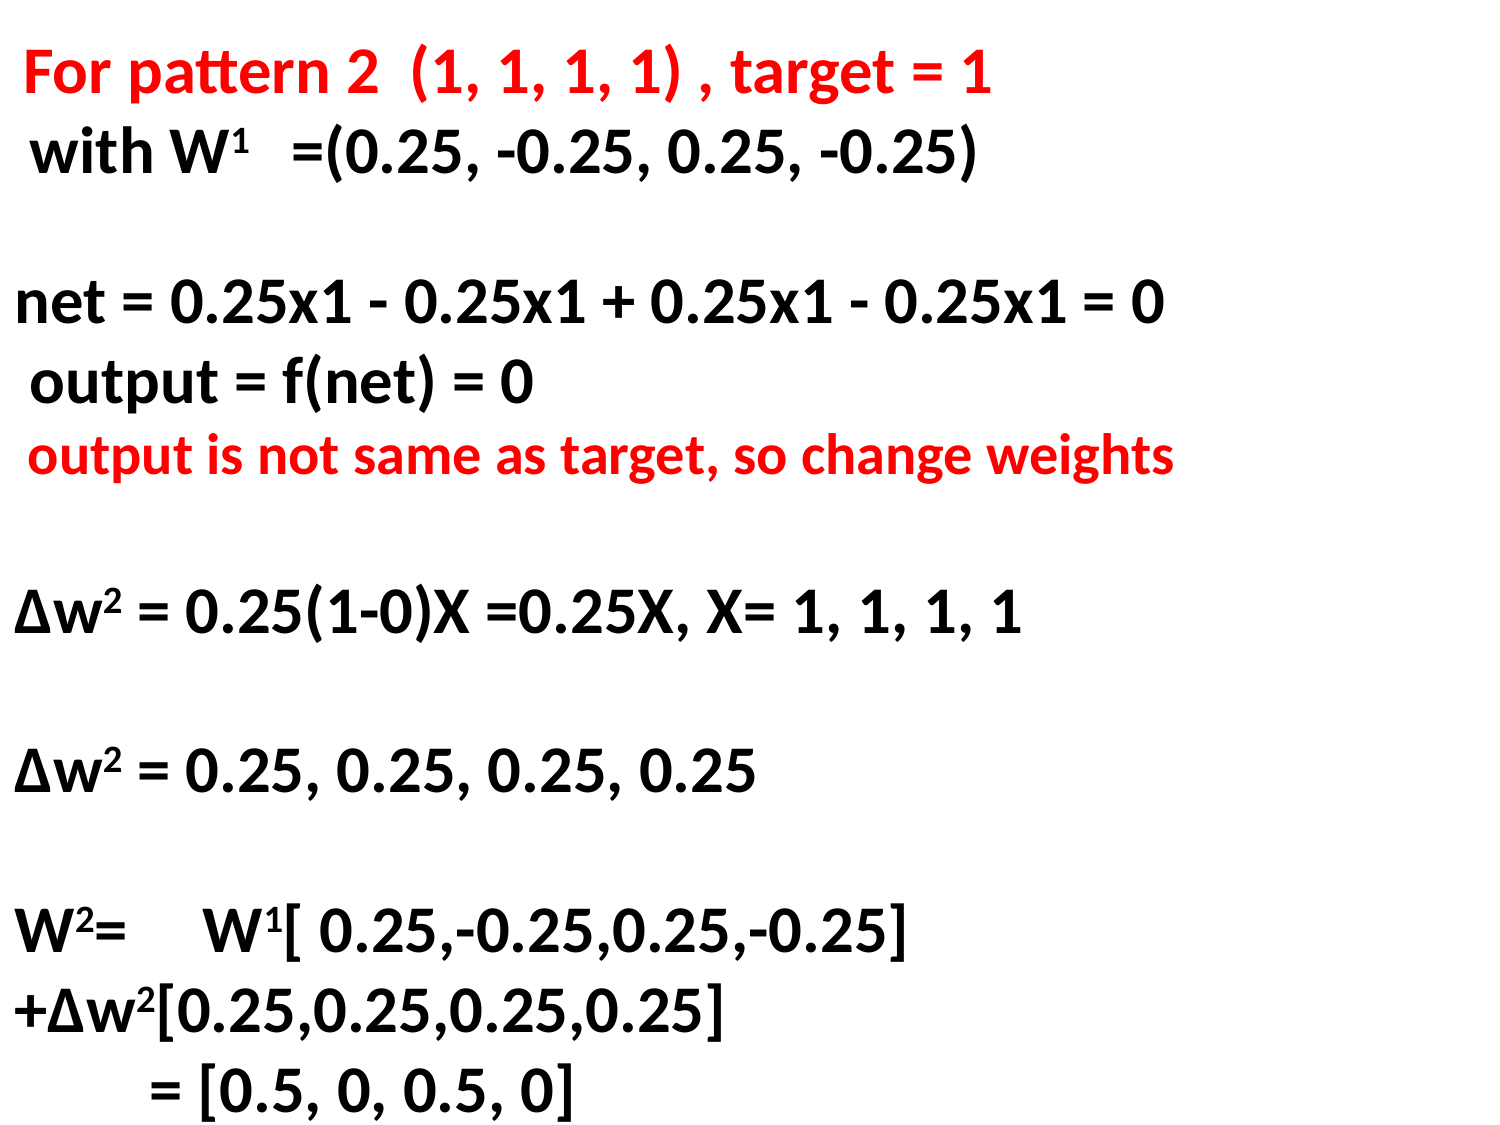

For pattern 2  (1, 1, 1, 1) , target = 1
 with W1    =(0.25, -0.25, 0.25, -0.25)

net = 0.25x1 - 0.25x1 + 0.25x1 - 0.25x1 = 0
 output = f(net) = 0
 output is not same as target, so change weights

Δw2 = 0.25(1-0)X =0.25X, X= 1, 1, 1, 1

Δw2 = 0.25, 0.25, 0.25, 0.25

W2=     W1[ 0.25,-0.25,0.25,-0.25]     	+Δw2[0.25,0.25,0.25,0.25]
         = [0.5, 0, 0.5, 0]